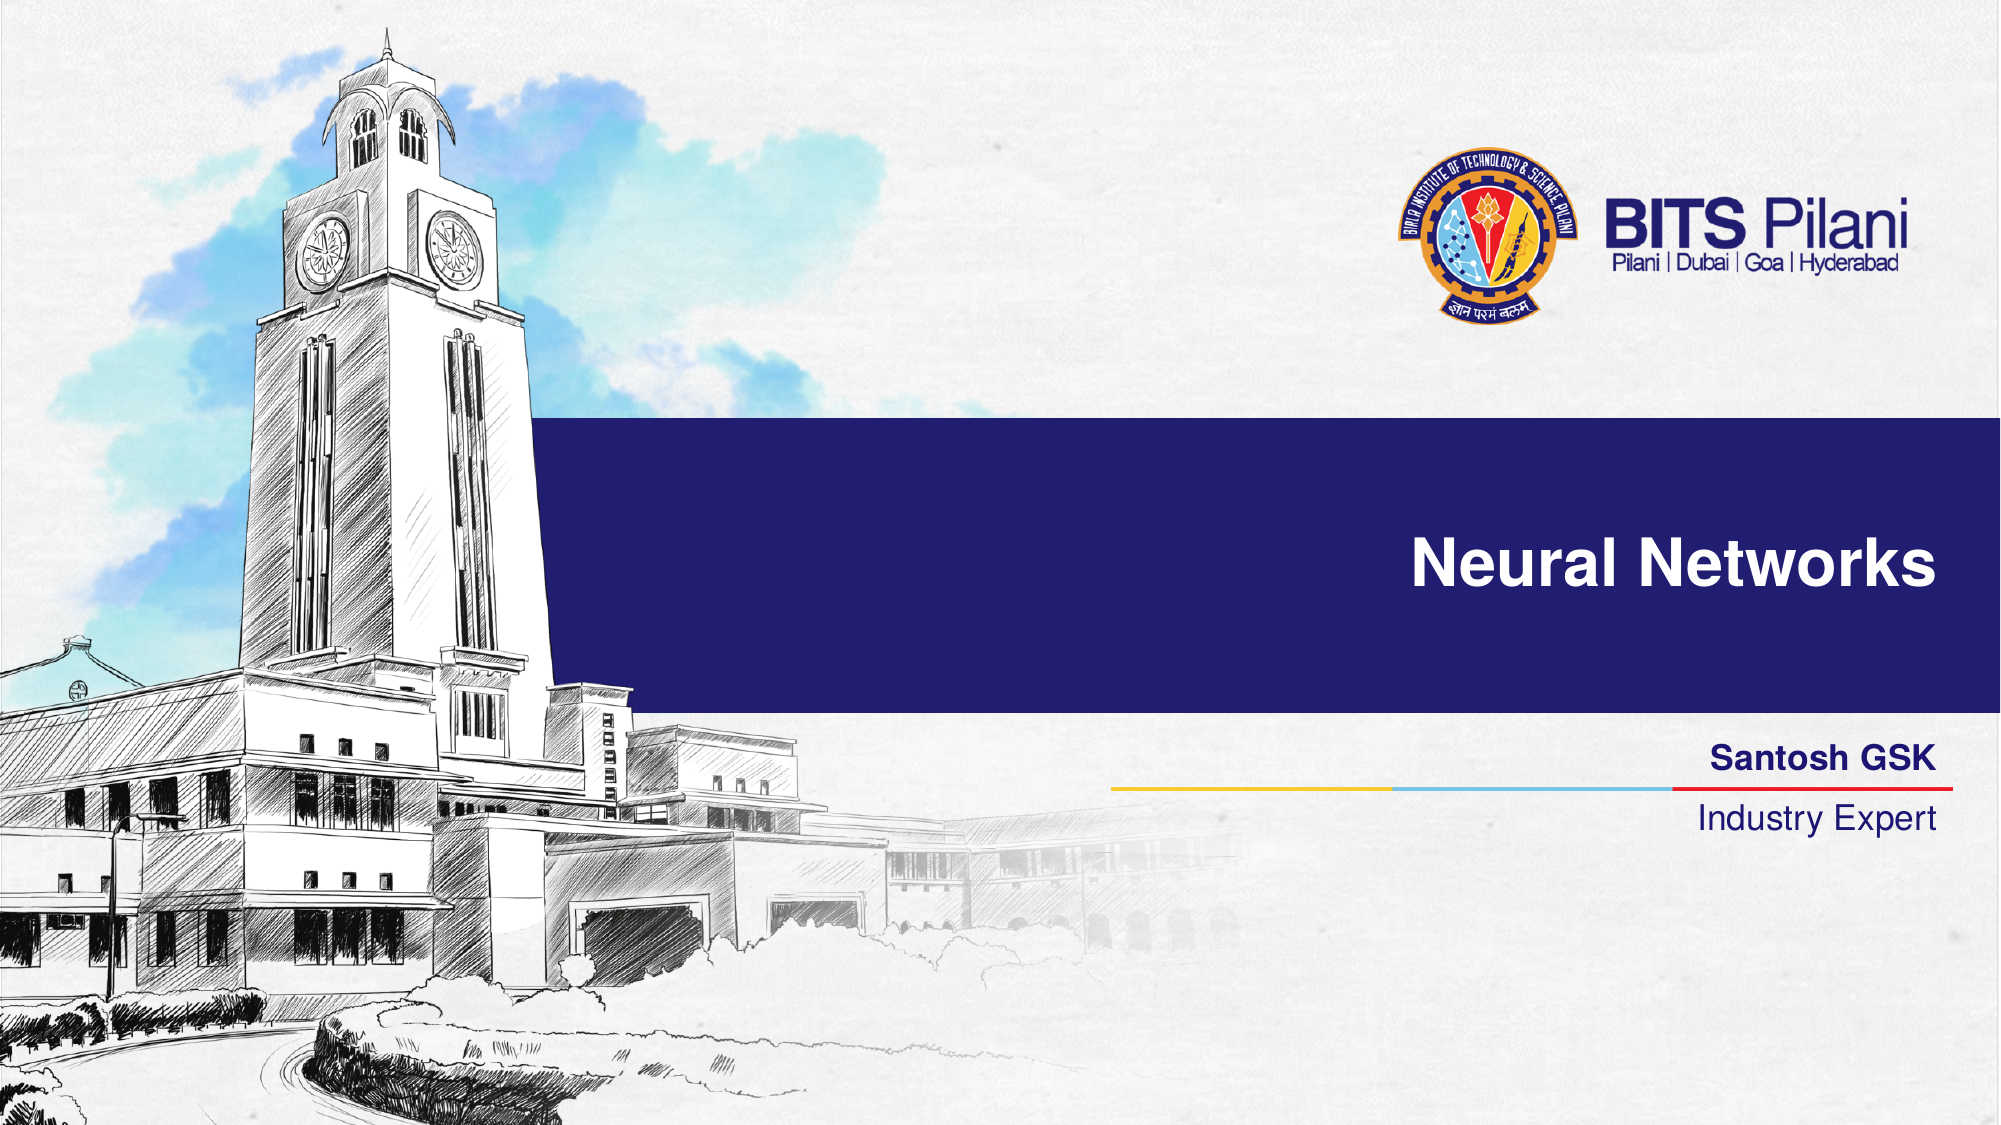

# Neural Networks
Santosh GSK
Industry Expert